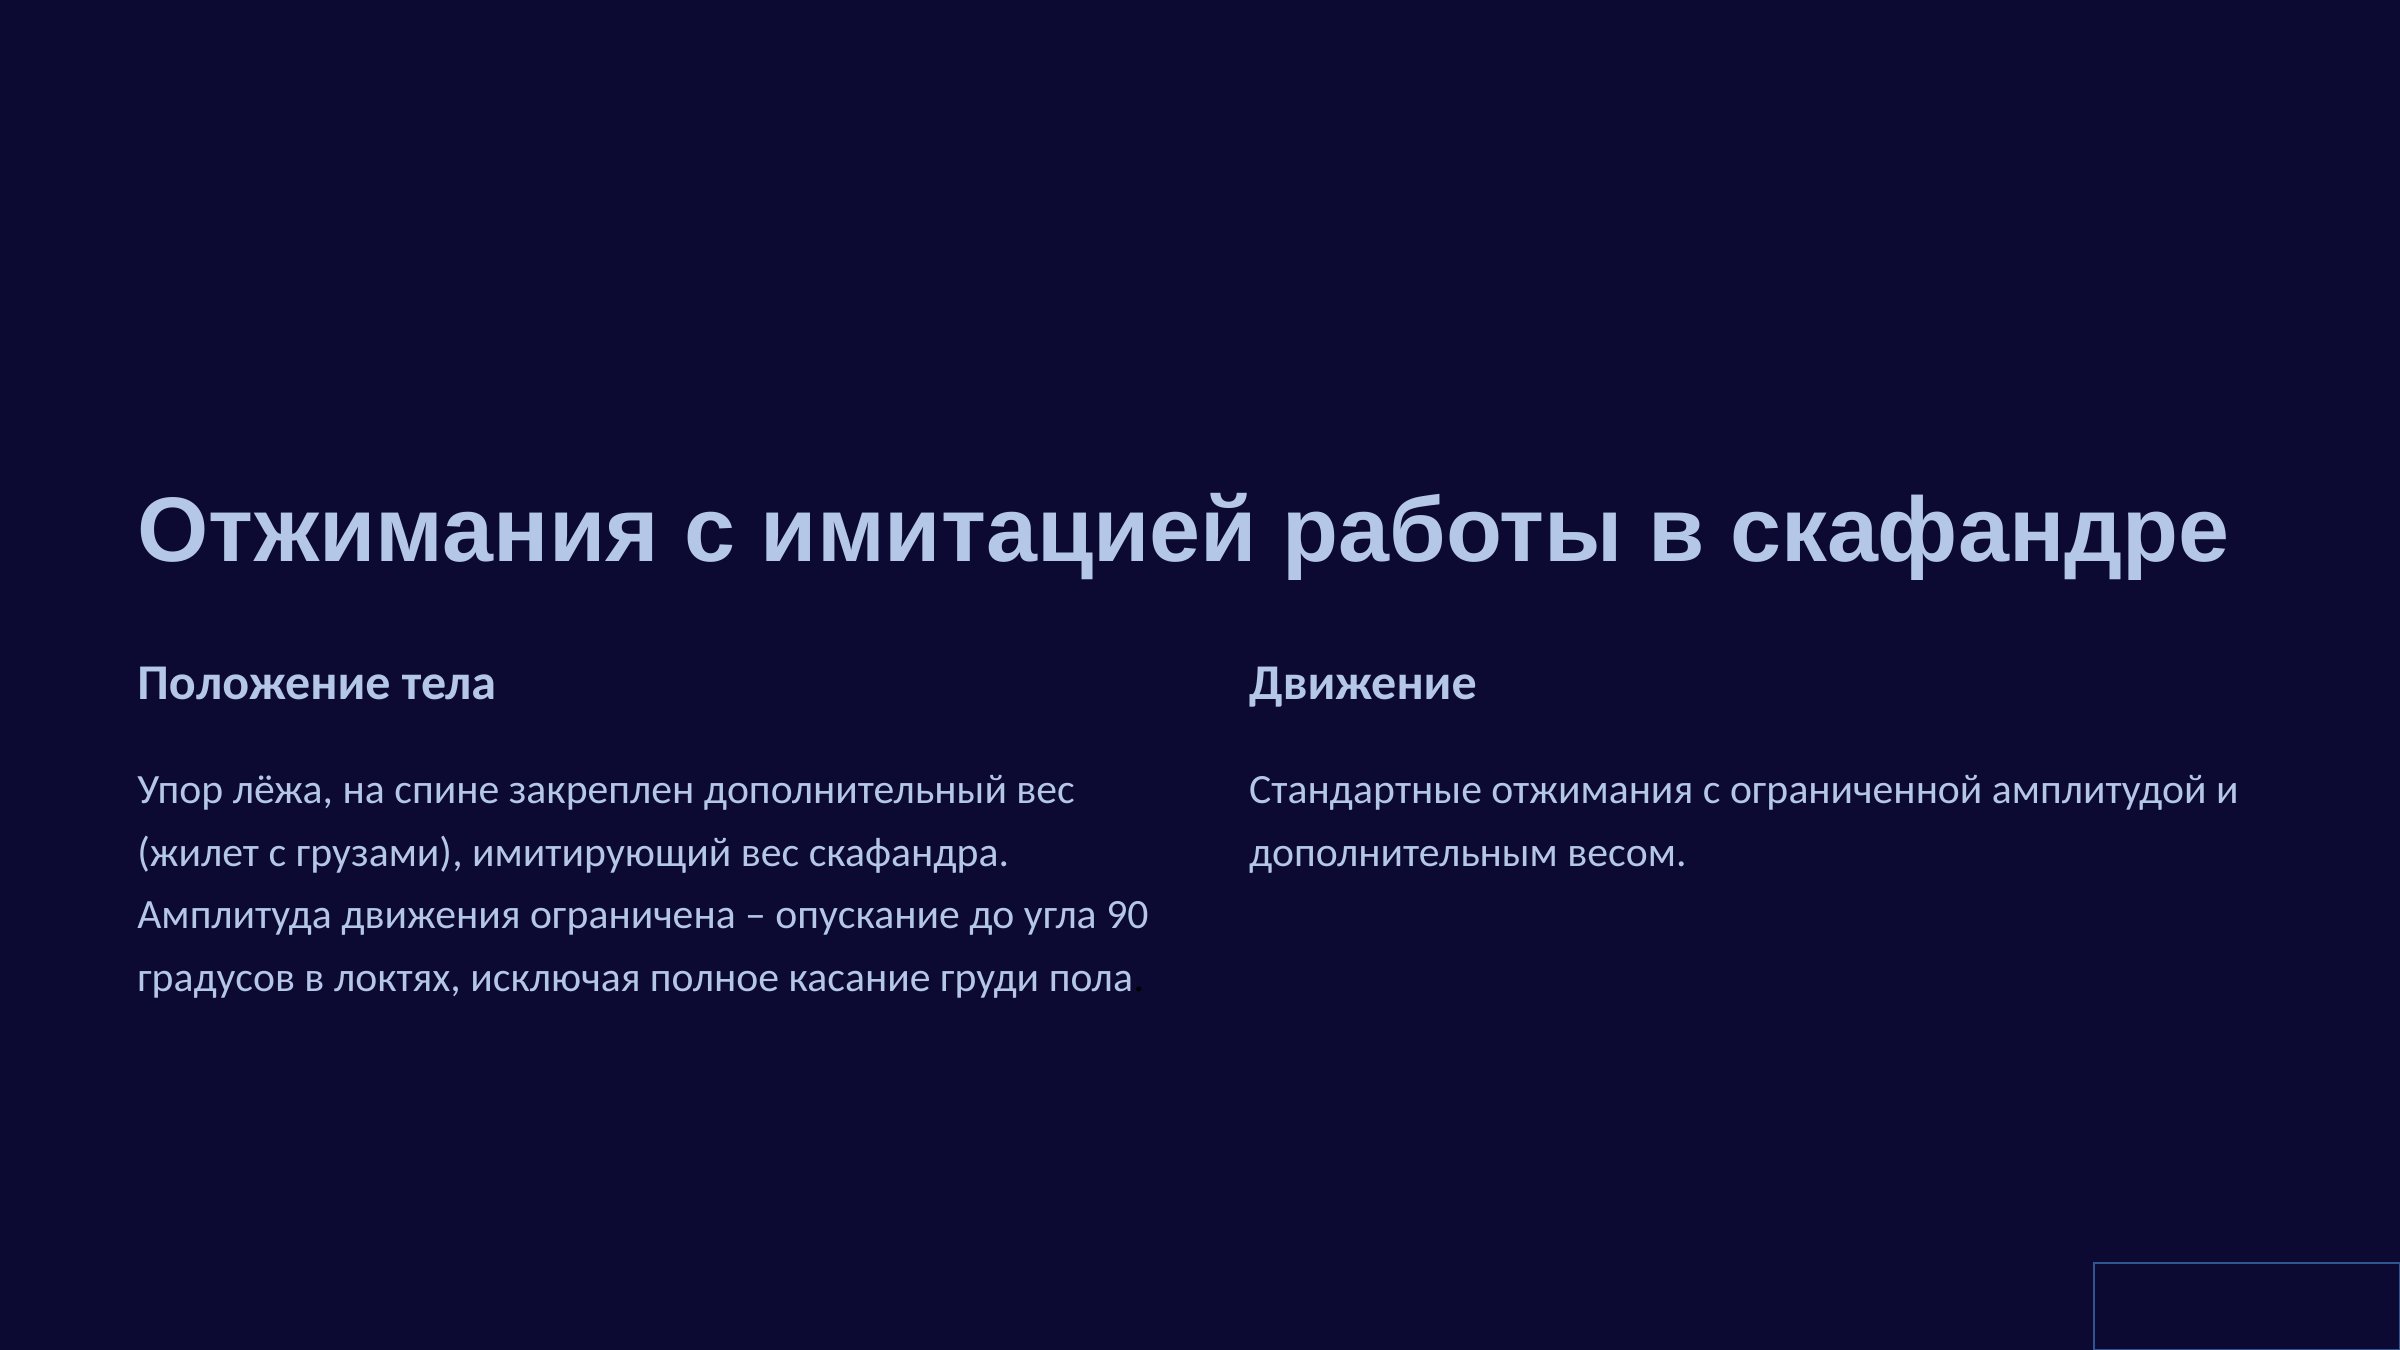

Отжимания с имитацией работы в скафандре
Положение тела
Движение
Упор лёжа, на спине закреплен дополнительный вес (жилет с грузами), имитирующий вес скафандра. Амплитуда движения ограничена – опускание до угла 90 градусов в локтях, исключая полное касание груди пола.
Стандартные отжимания с ограниченной амплитудой и дополнительным весом.